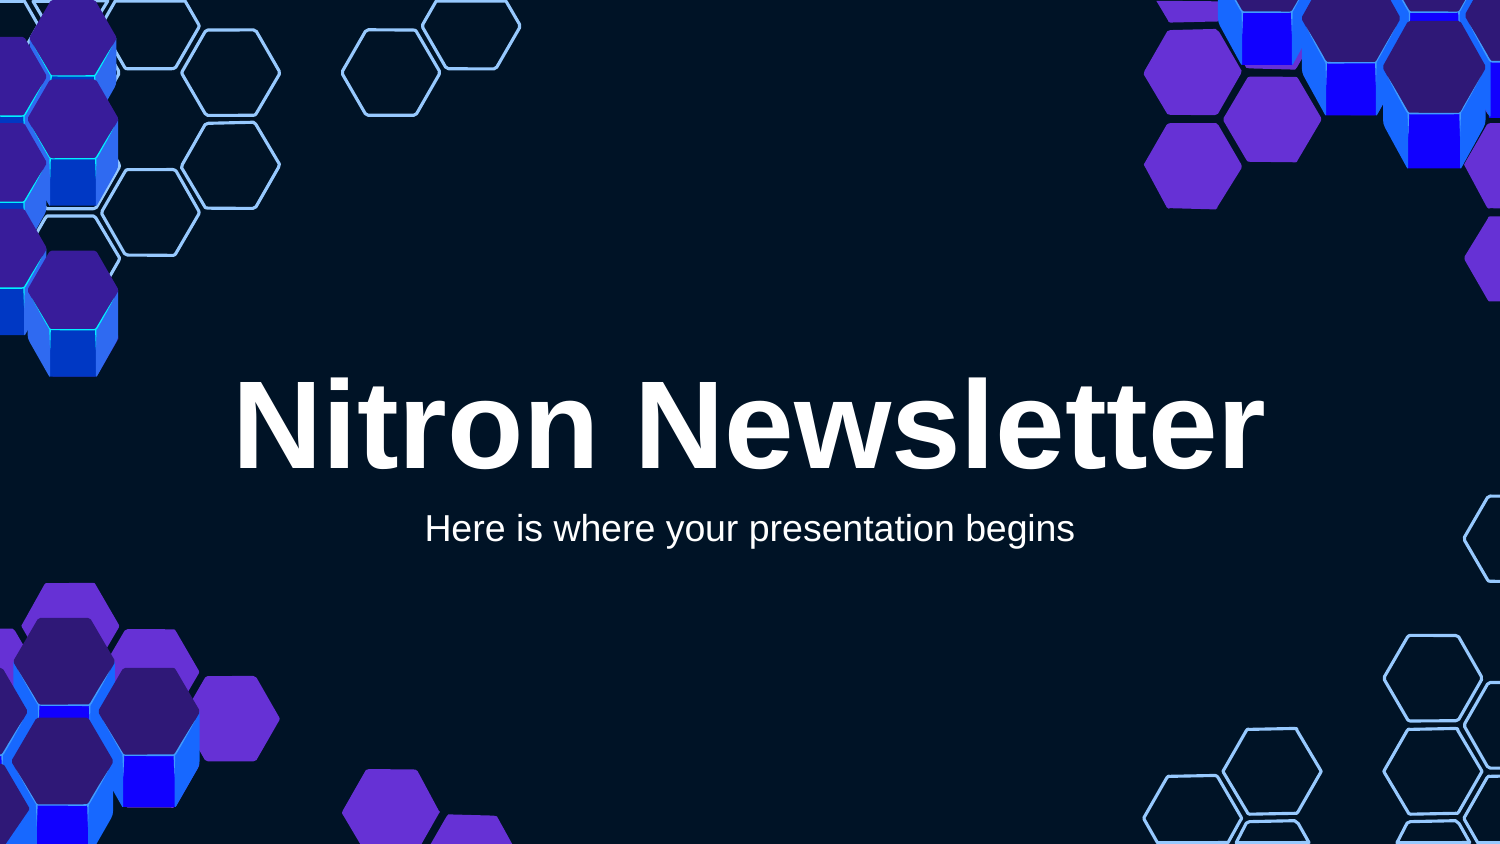

# Nitron Newsletter
Here is where your presentation begins